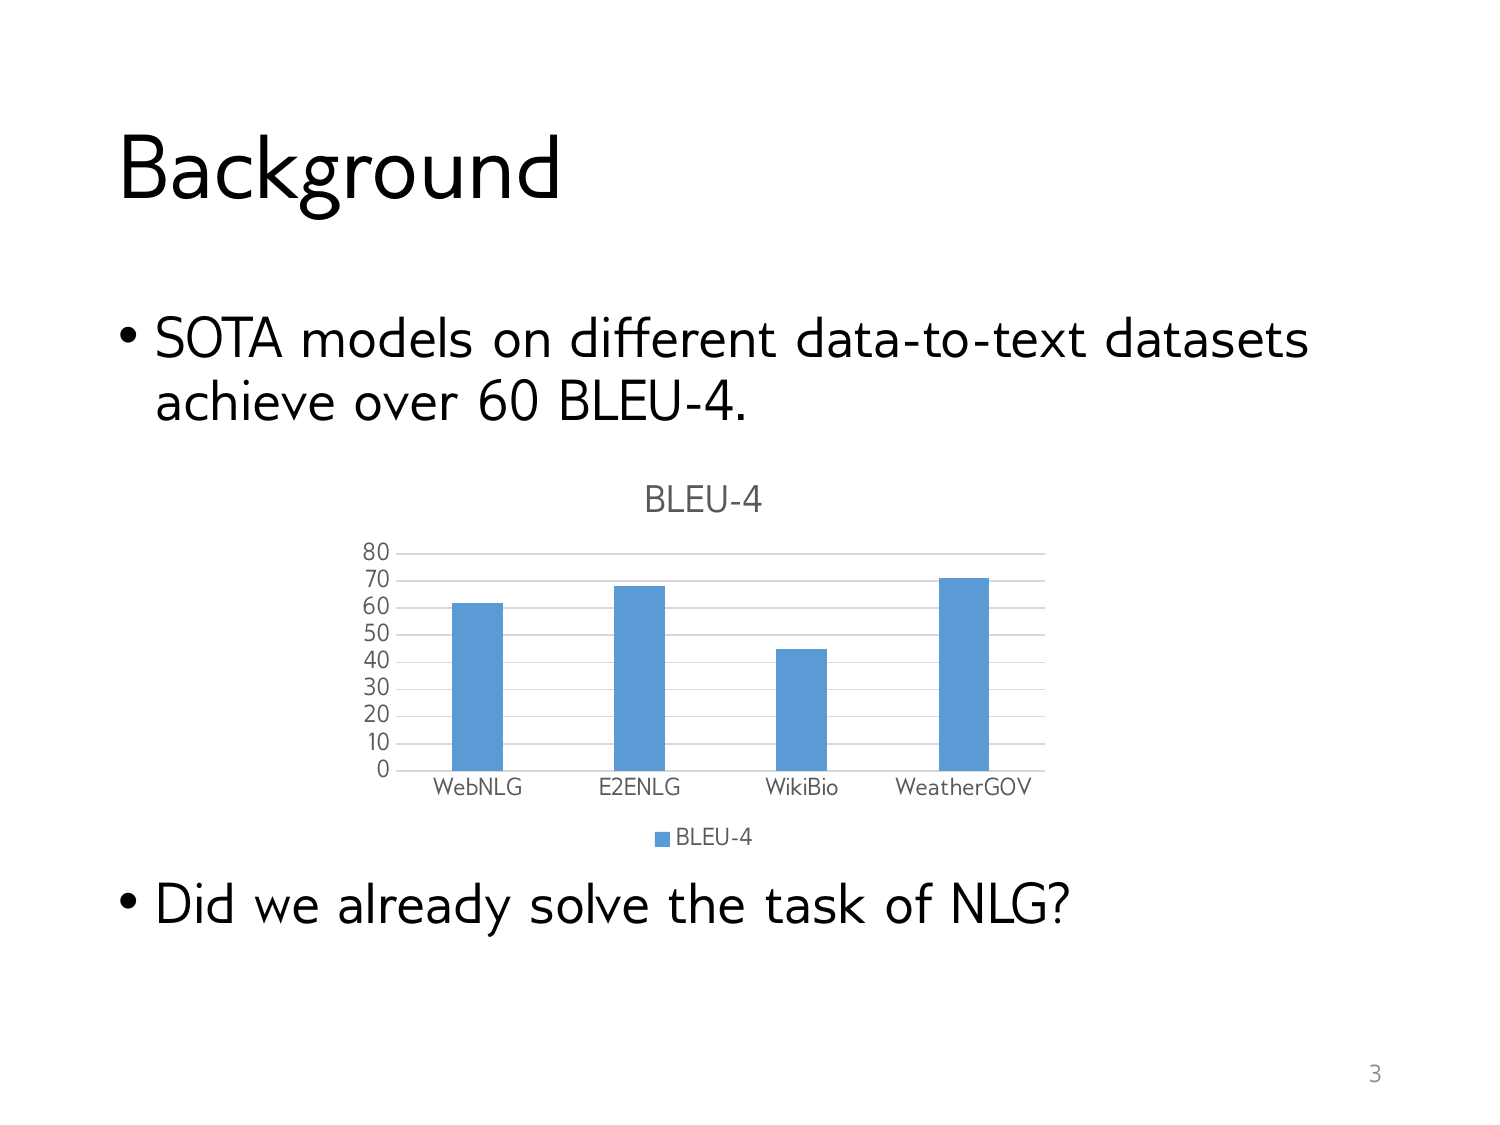

# Background
SOTA models on different data-to-text datasets achieve over 60 BLEU-4.

Did we already solve the task of NLG?

### Chart:

| Category | BLEU-4 |
|---|---|
| WebNLG | 62.0 |
| E2ENLG | 68.0 |
| WikiBio | 45.0 |
| WeatherGOV | 71.0 |
3